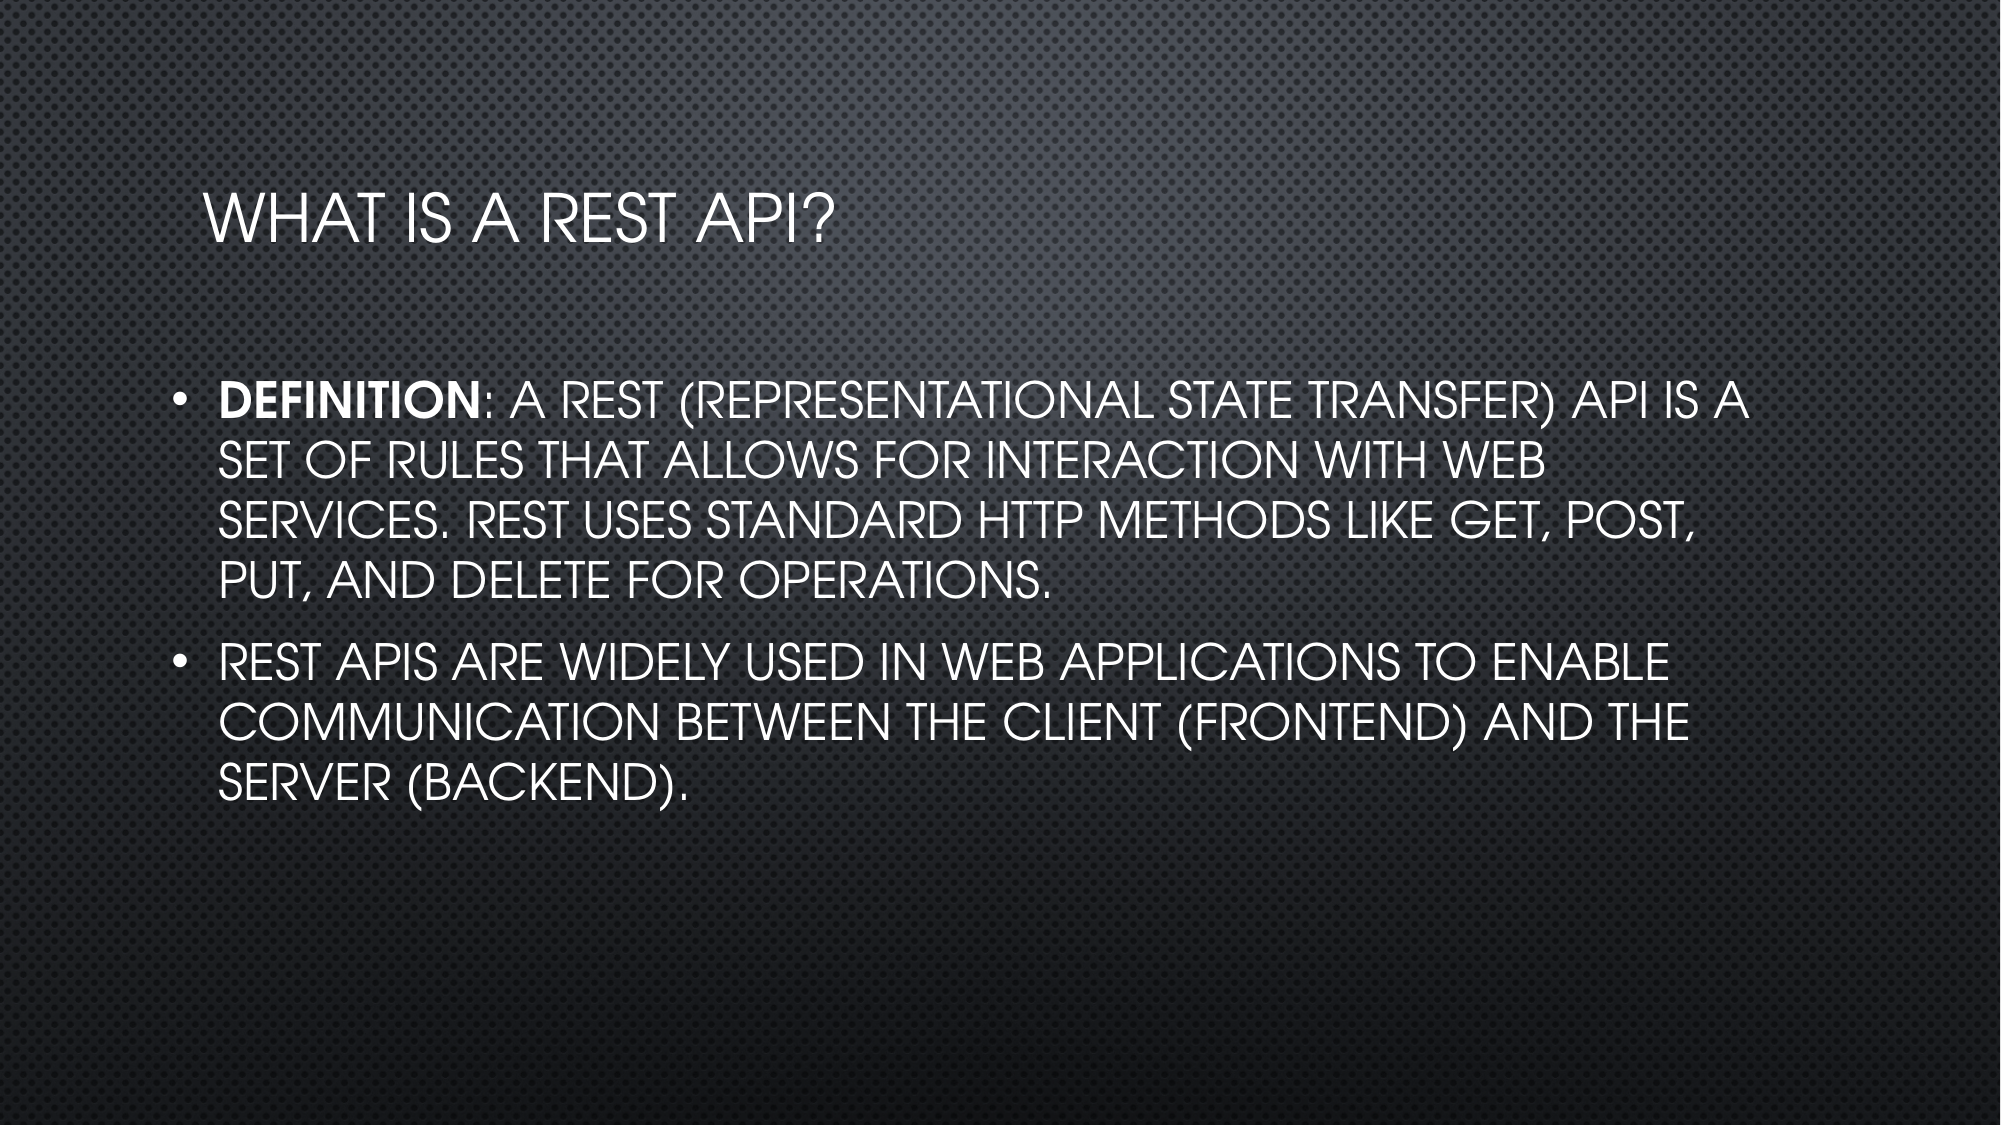

# What is a REST API?
Definition: A REST (Representational State Transfer) API is a set of rules that allows for interaction with web services. REST uses standard HTTP methods like GET, POST, PUT, and DELETE for operations.
REST APIs are widely used in web applications to enable communication between the client (frontend) and the server (backend).